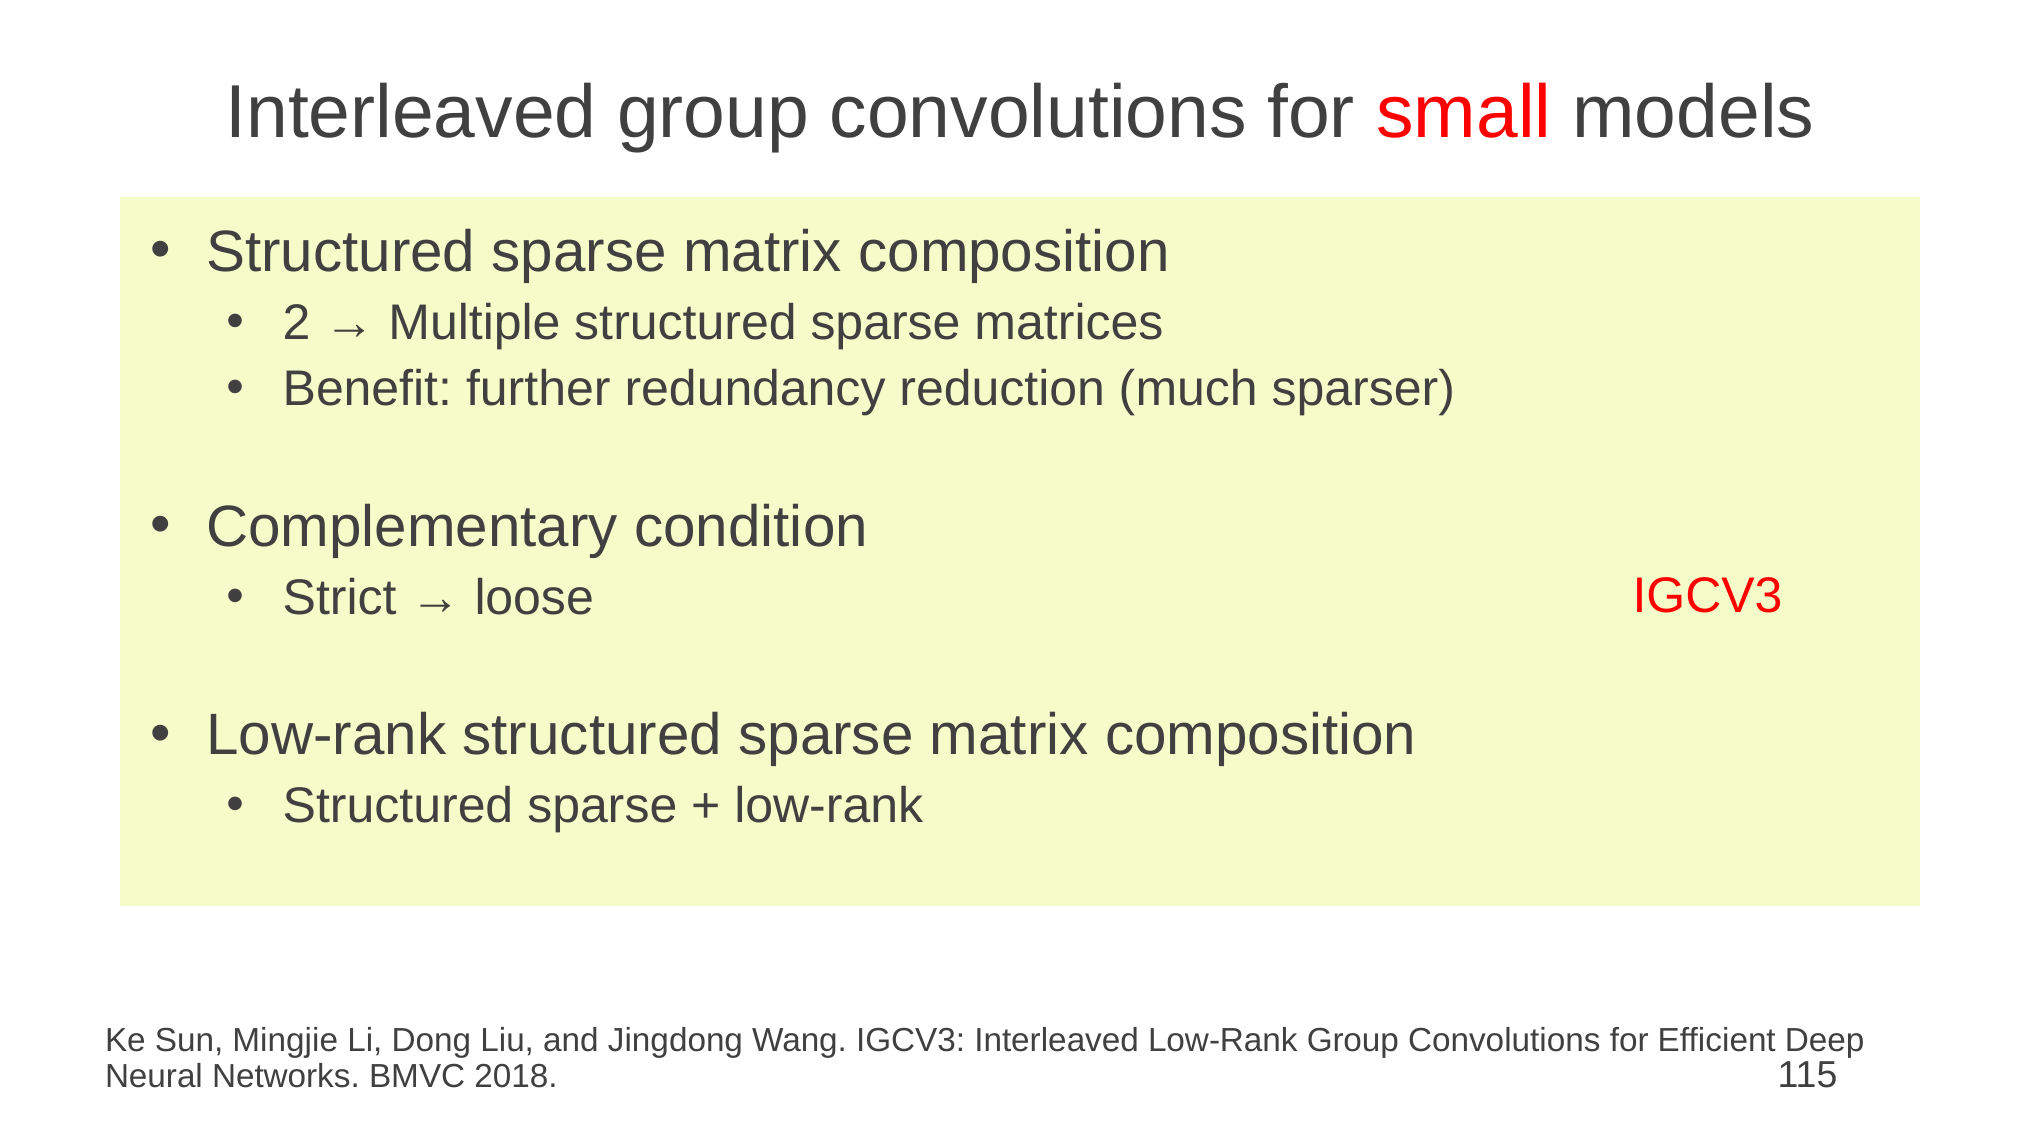

Interleaved group convolutions for small models
Structured sparse matrix composition
2 → Multiple structured sparse matrices
Benefit: further redundancy reduction (much sparser)

Complementary condition
Strict → loose

Low-rank structured sparse matrix composition
Structured sparse + low-rank

IGCV3
Ke Sun, Mingjie Li, Dong Liu, and Jingdong Wang. IGCV3: Interleaved Low-Rank Group Convolutions for Efficient Deep Neural Networks. BMVC 2018.
115